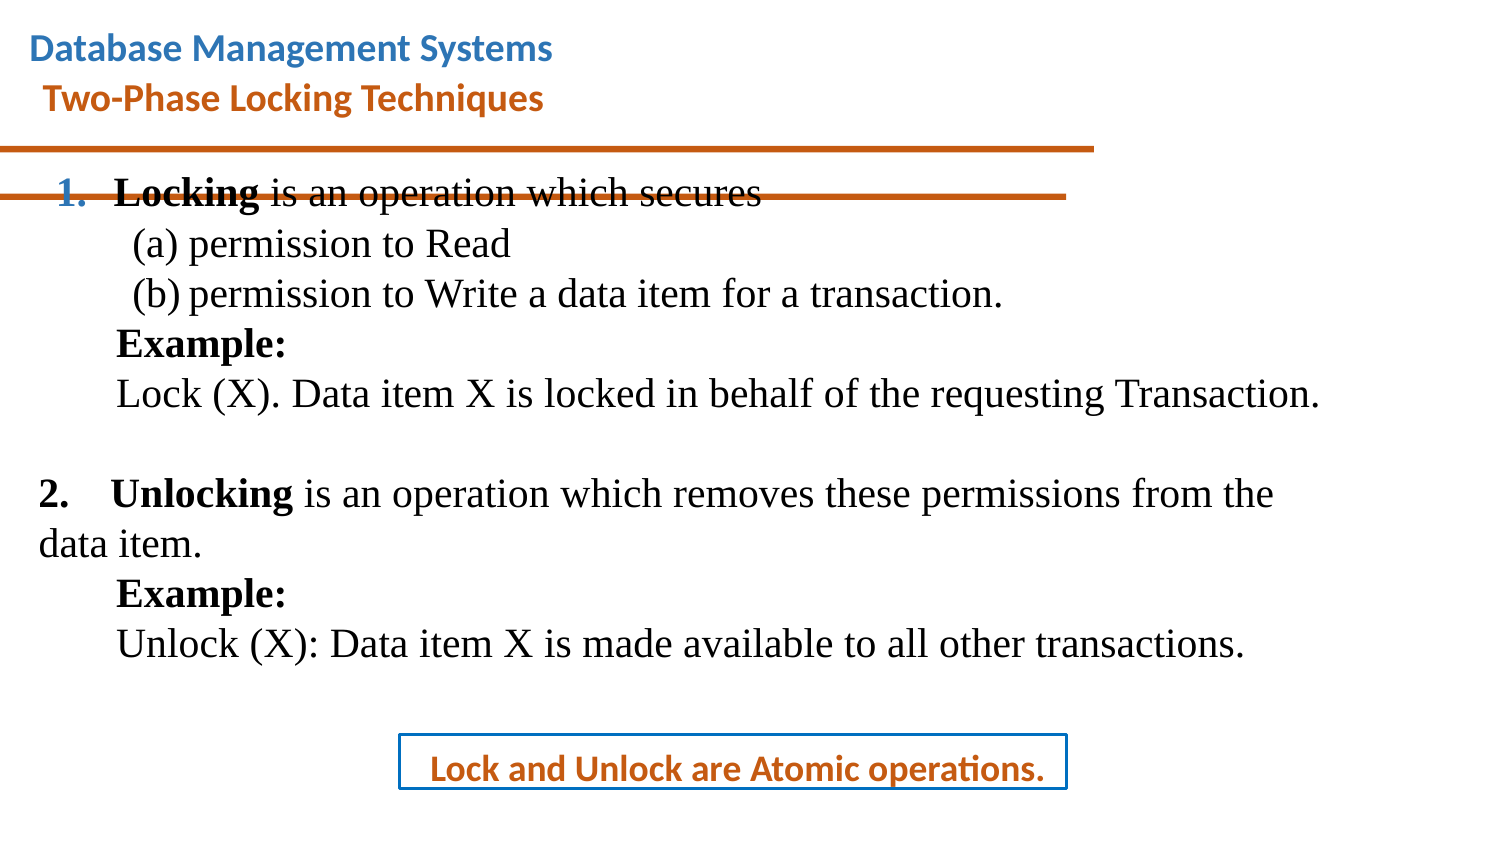

# Database Management Systems  Two-Phase Locking Techniques

Locking is an operation which secures
permission to Read
permission to Write a data item for a transaction.
Example:
Lock (X). Data item X is locked in behalf of the requesting Transaction.

Unlocking is an operation which removes these permissions from the
data item.
Example:
Unlock (X): Data item X is made available to all other transactions.
Lock and Unlock are Atomic operations.